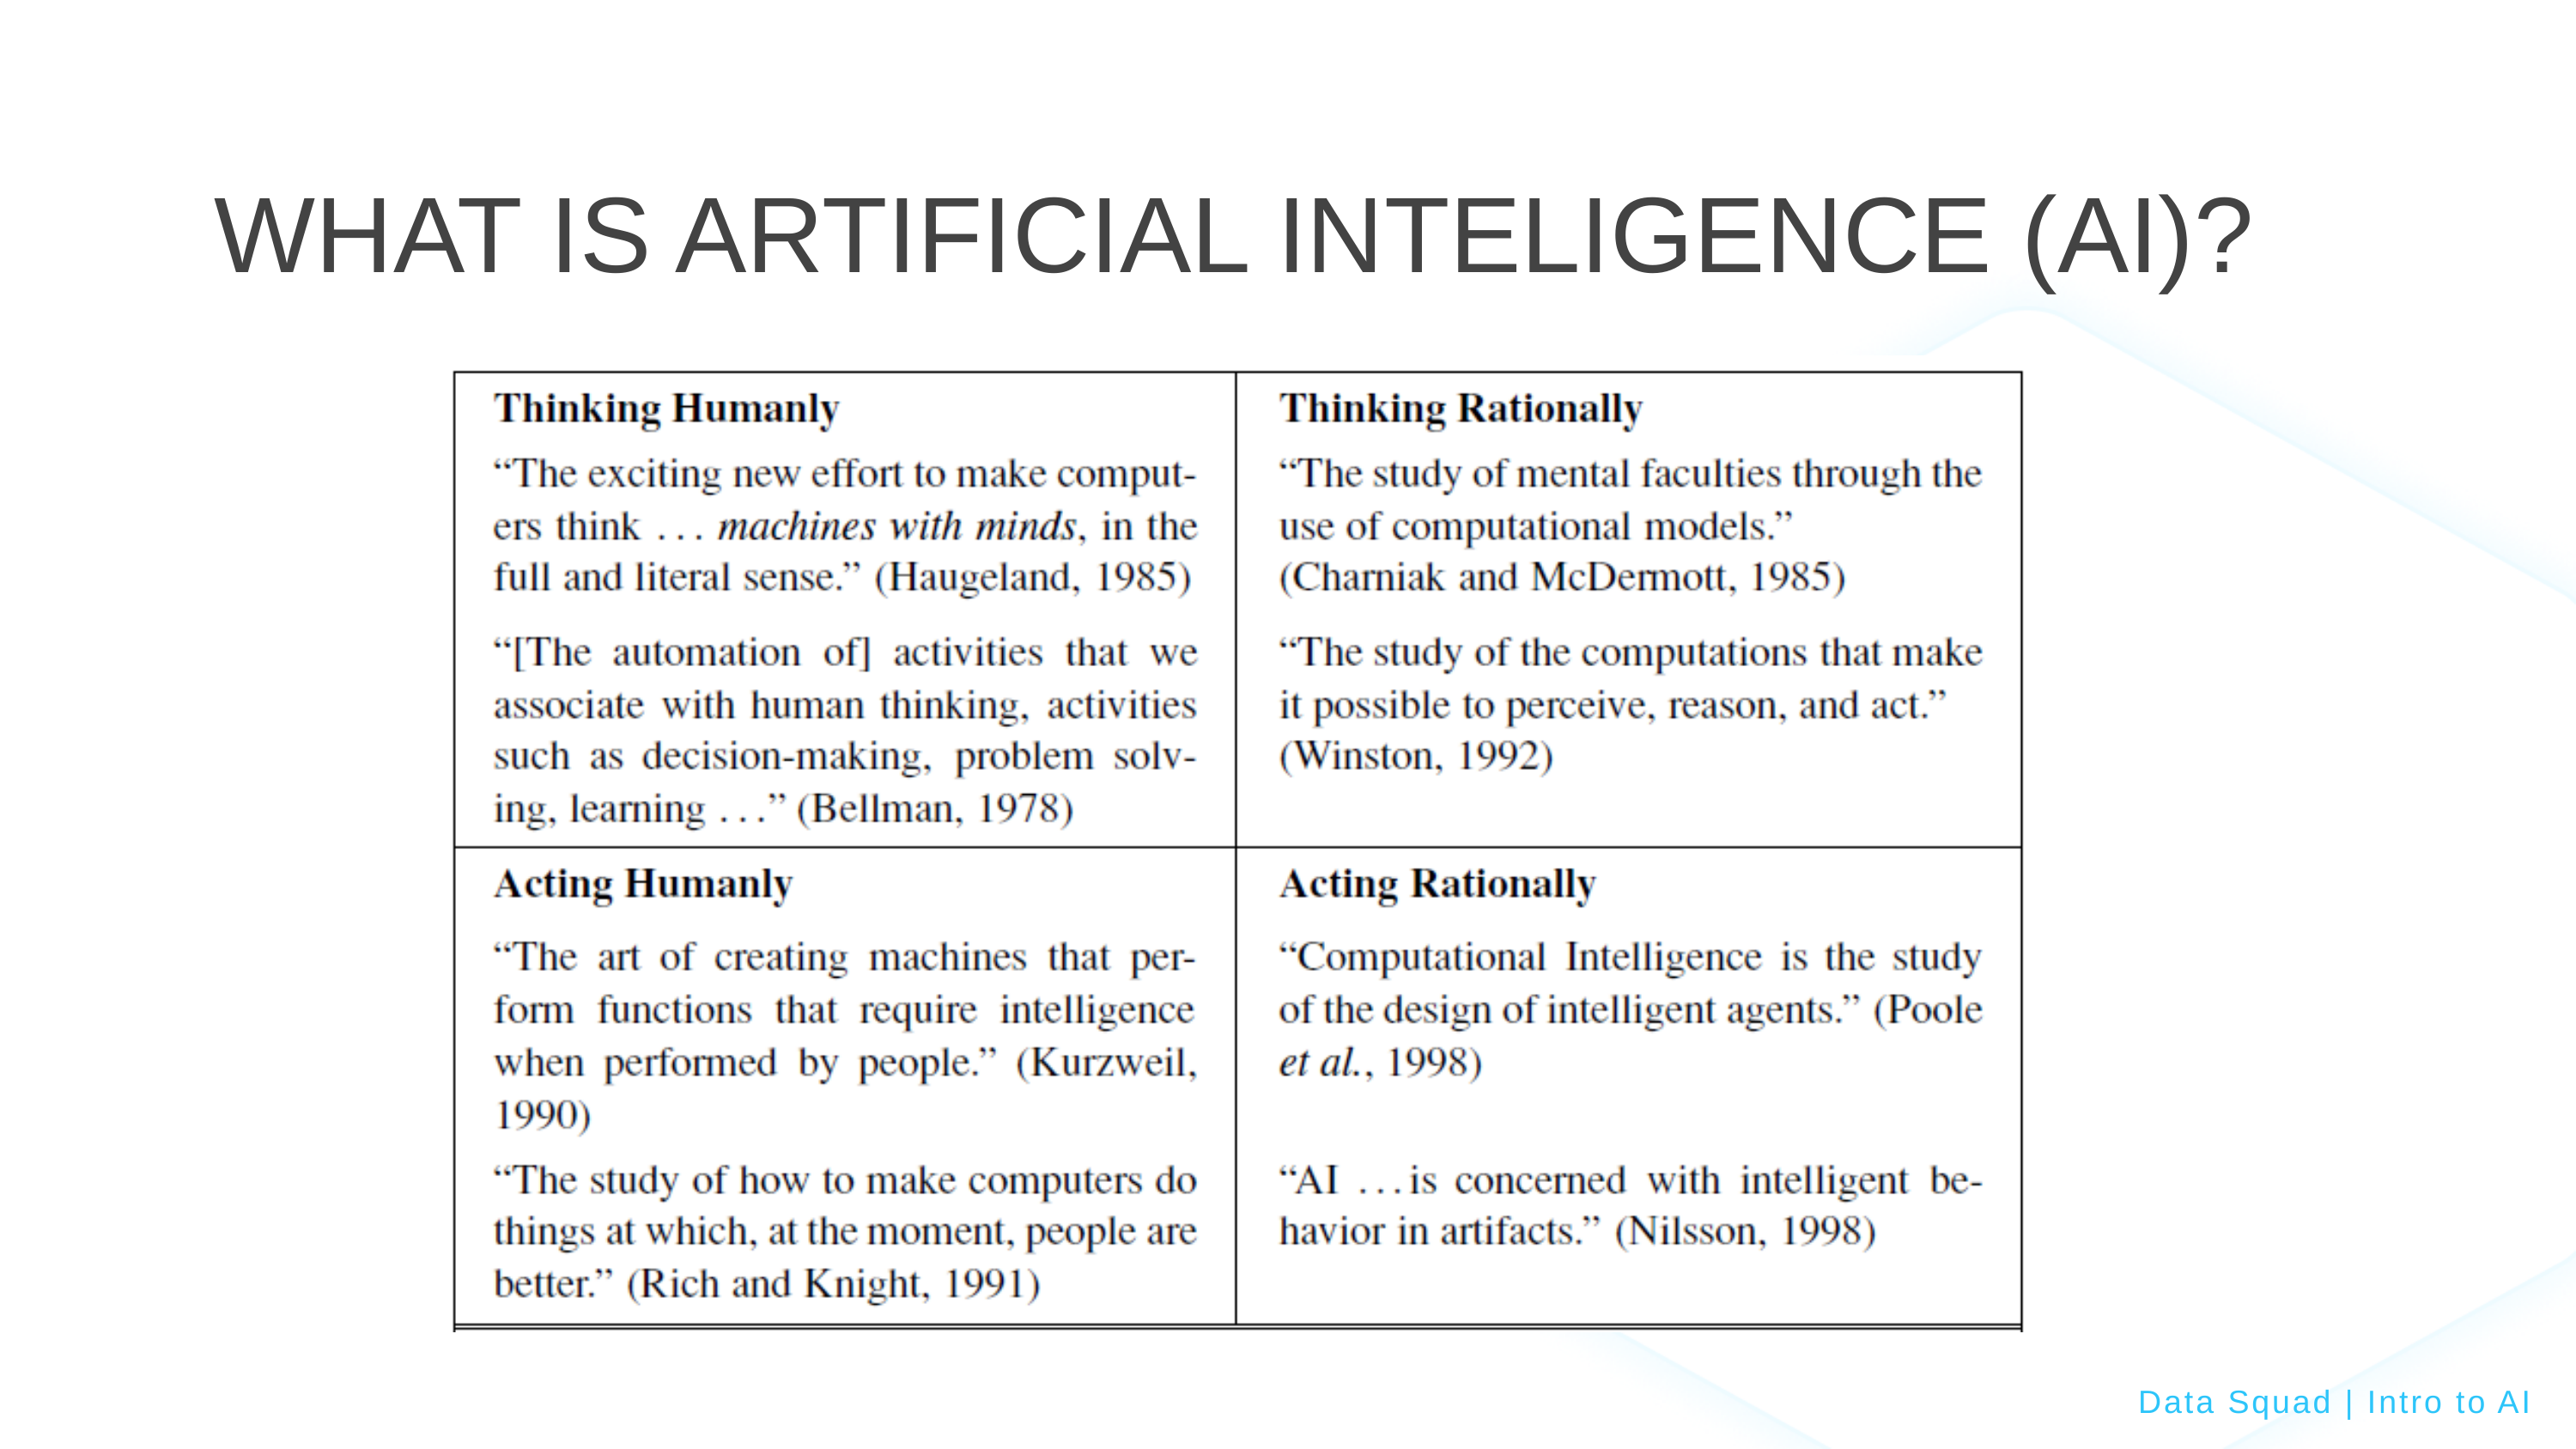

WHAT IS ARTIFICIAL INTELIGENCE (AI)?

Data Squad | Intro to AI